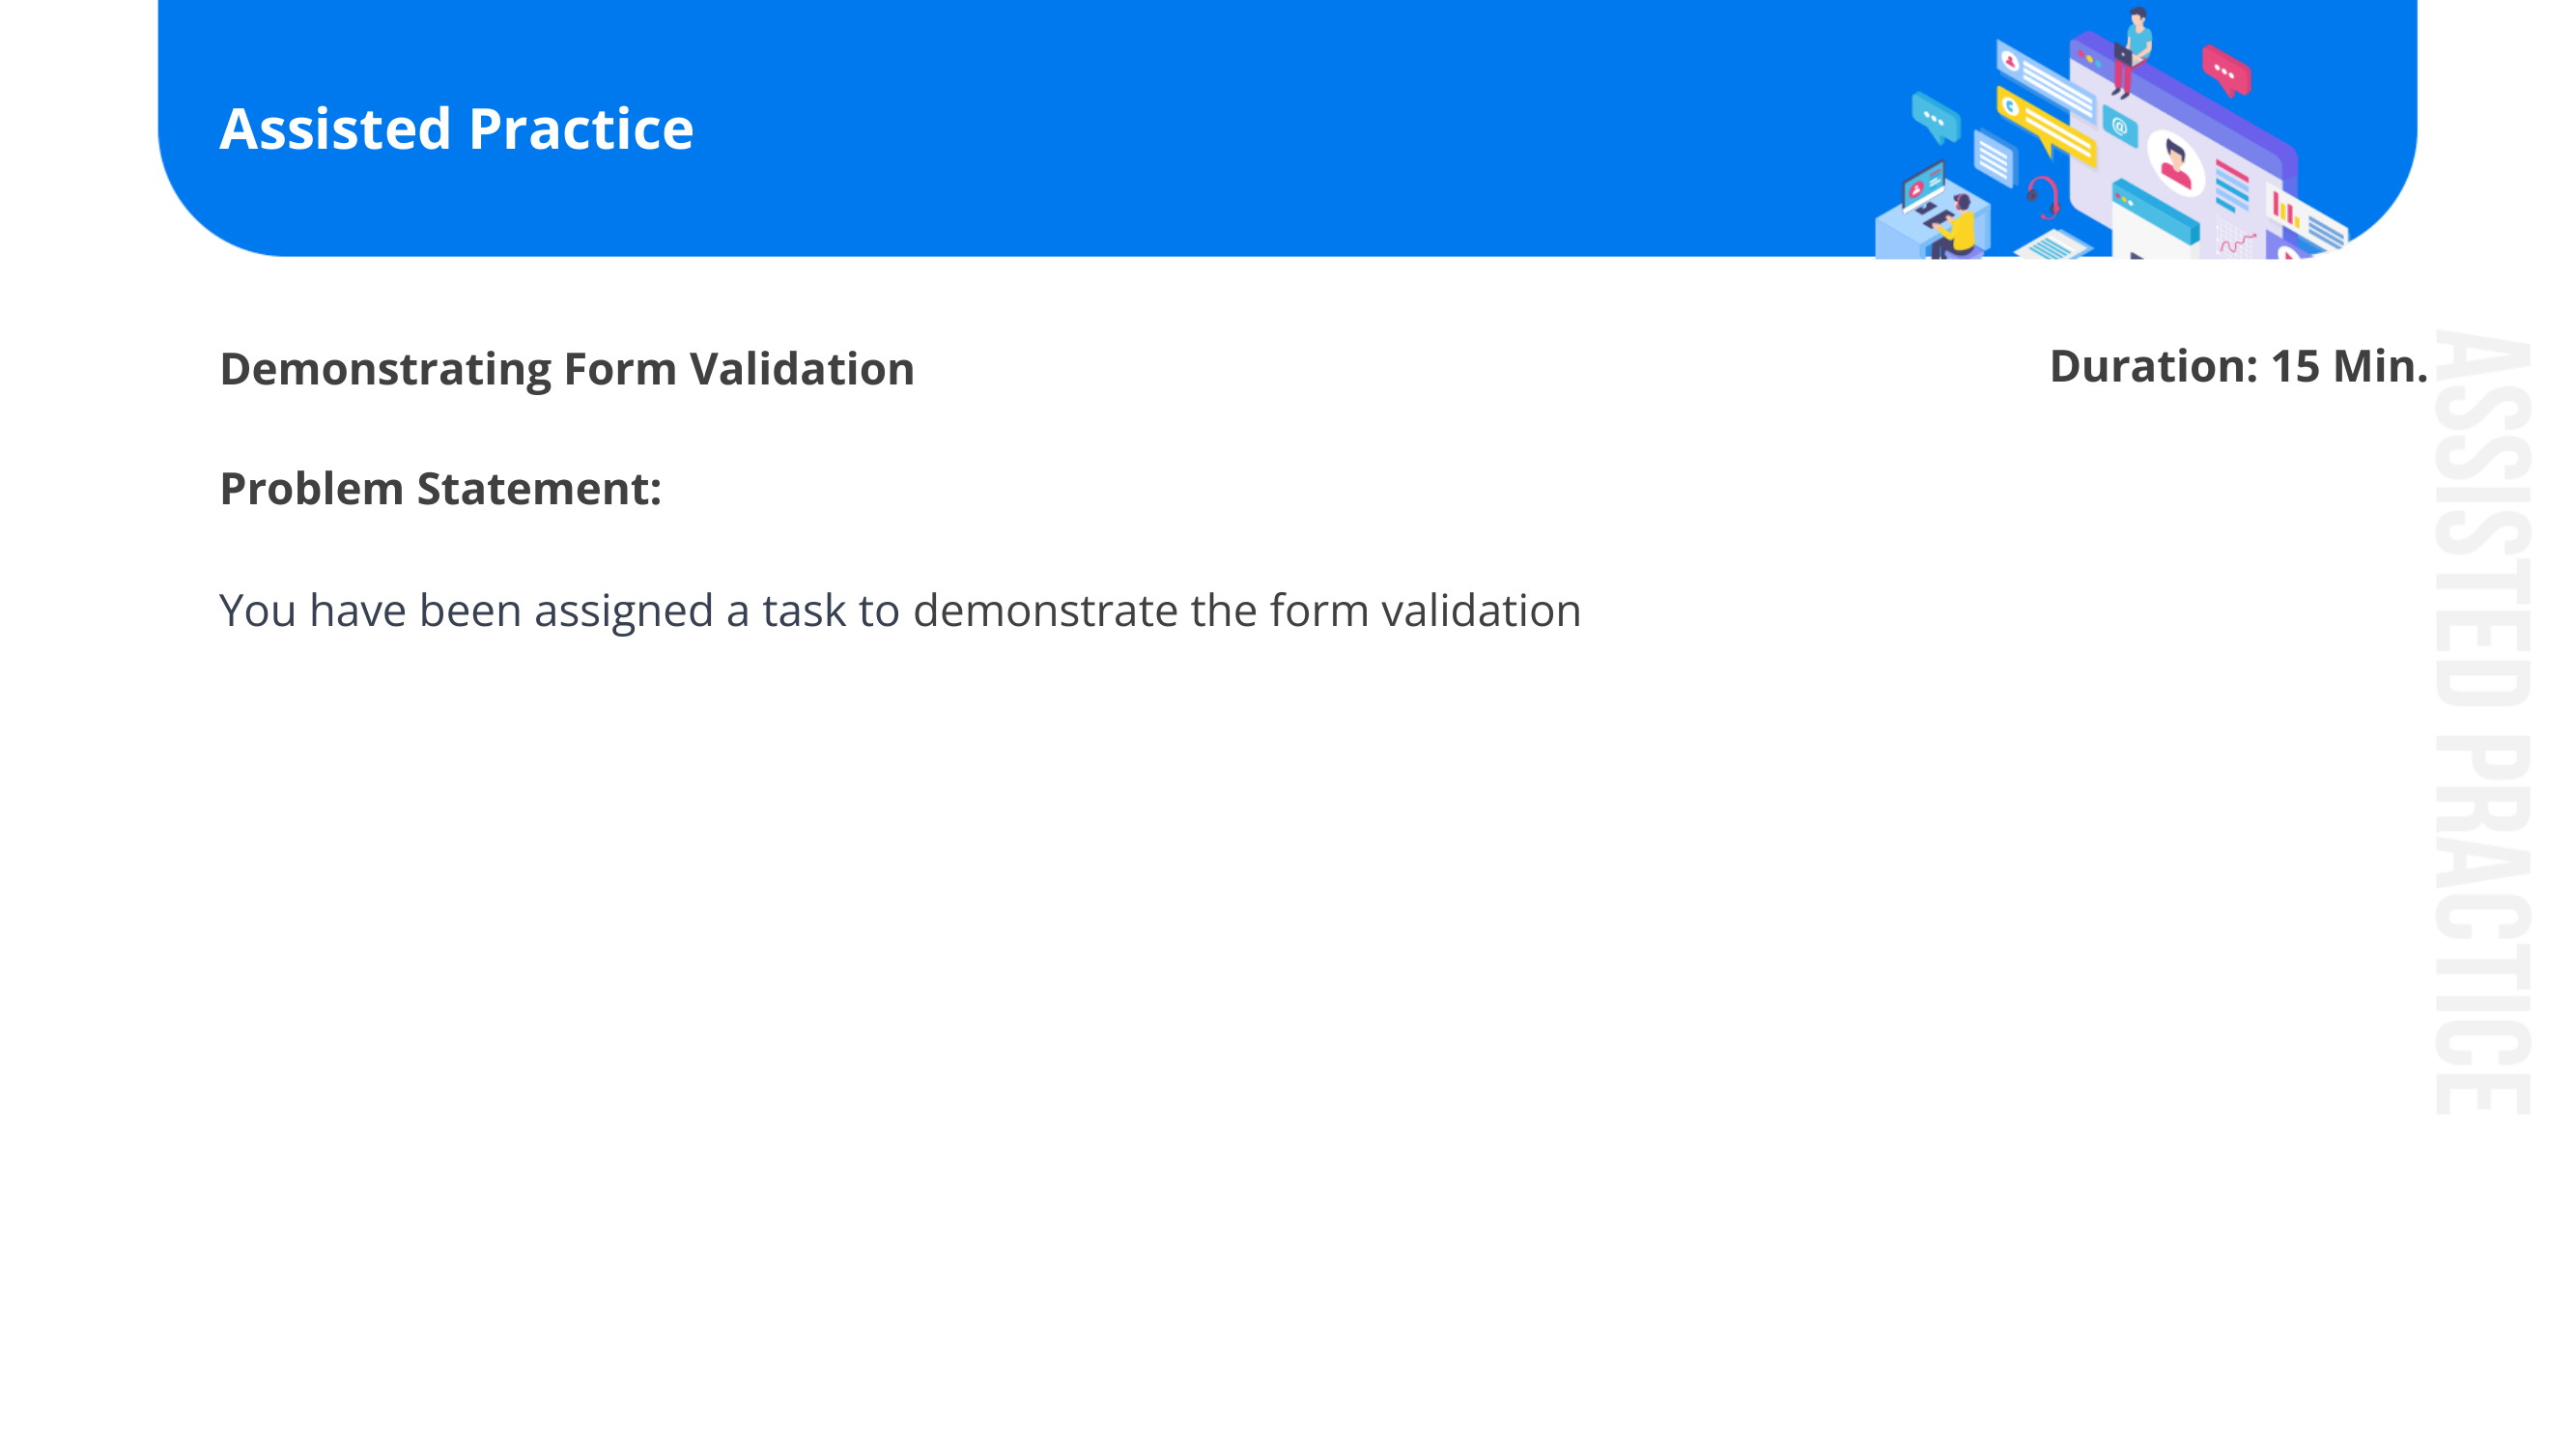

# Assisted Practice
 	Duration: 15 Min.
Demonstrating Form Validation
Problem Statement:

You have been assigned a task to demonstrate the form validation